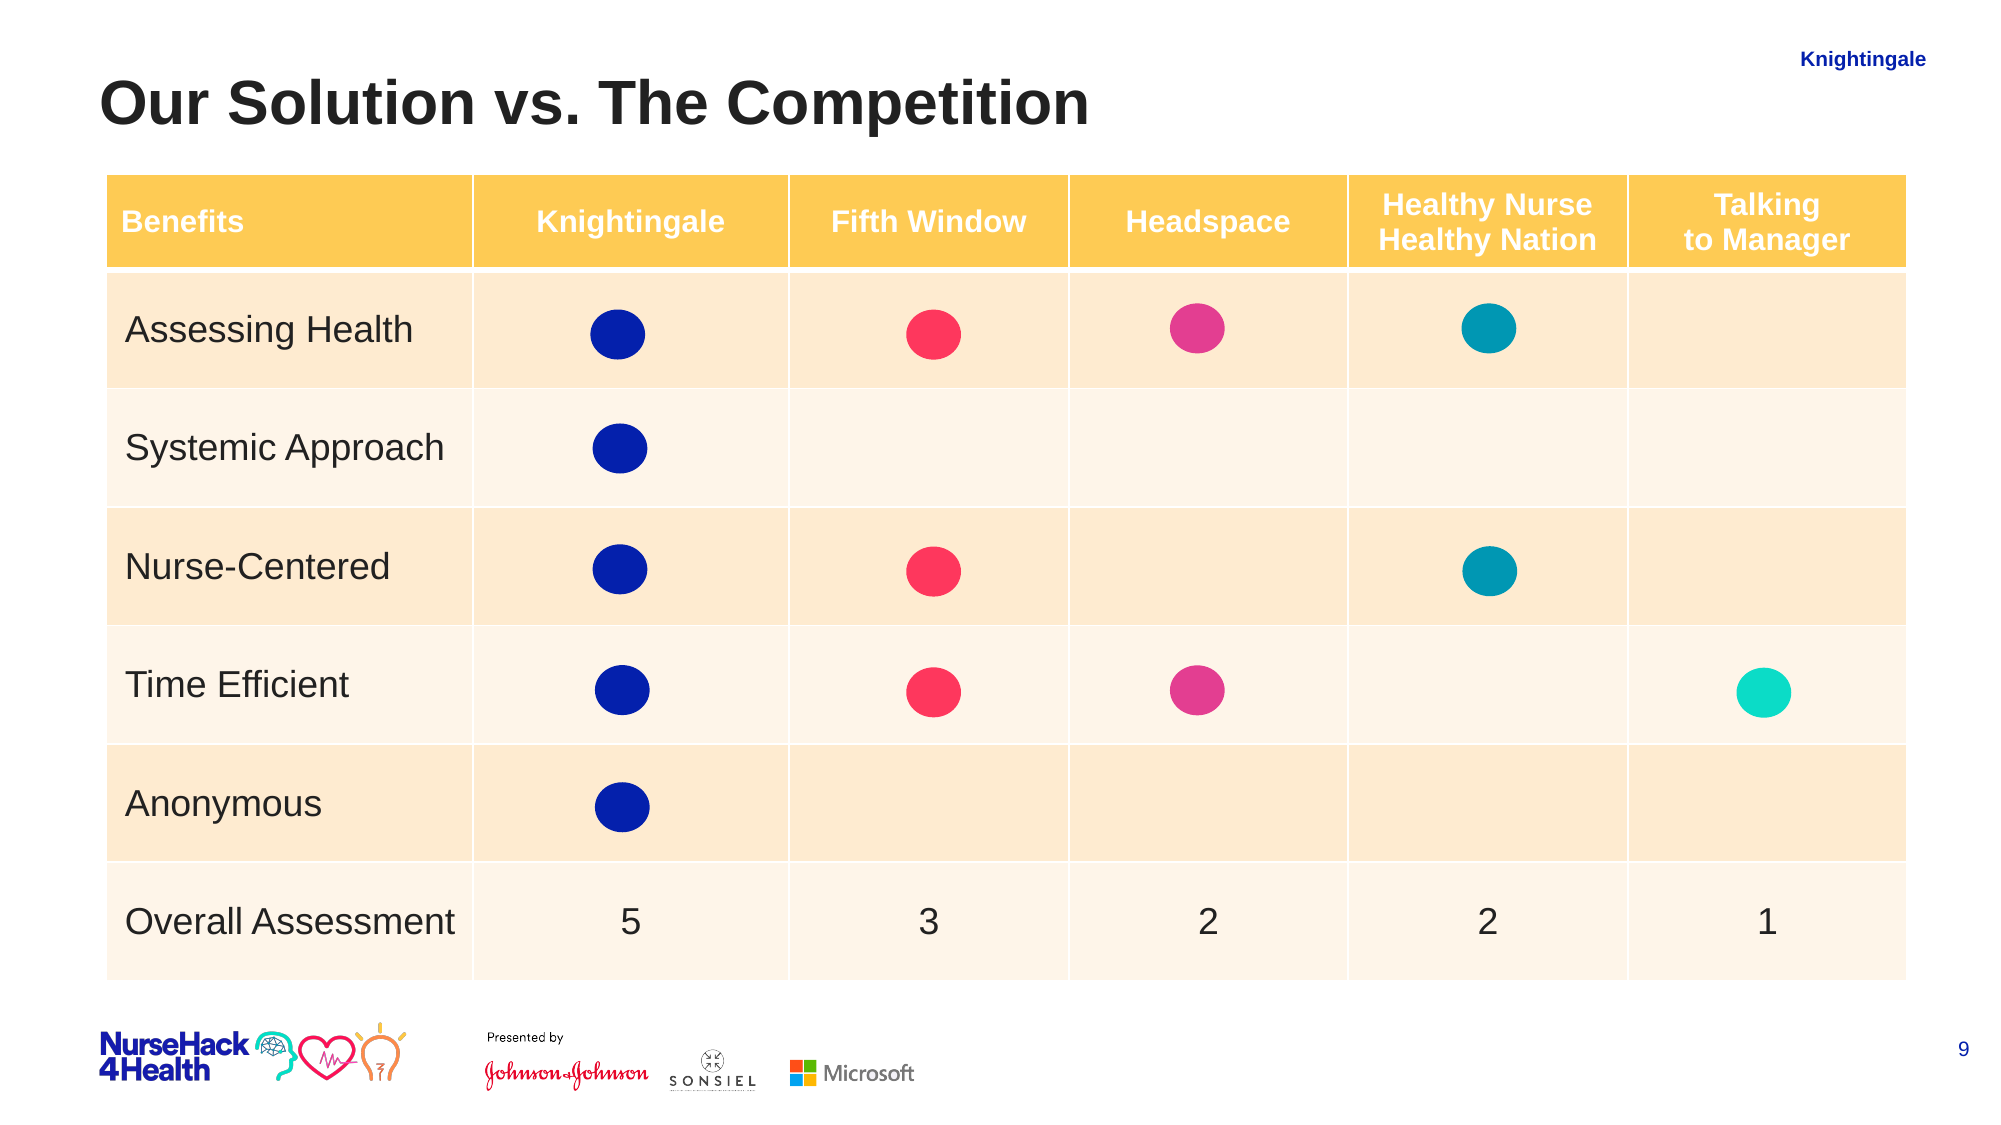

Knightingale
# Our Solution vs. The Competition
| Benefits | Knightingale | Fifth Window | Headspace | Healthy Nurse Healthy Nation | Talking to Manager |
| --- | --- | --- | --- | --- | --- |
| Assessing Health |  |  |  |  |  |
| Systemic Approach |  |  |  |  |  |
| Nurse-Centered |  |  |  |  |  |
| Time Efficient |  |  |  |  |  |
| Anonymous |  |  |  |  |  |
| Overall Assessment | 5 | 3 | 2 | 2 | 1 |

9